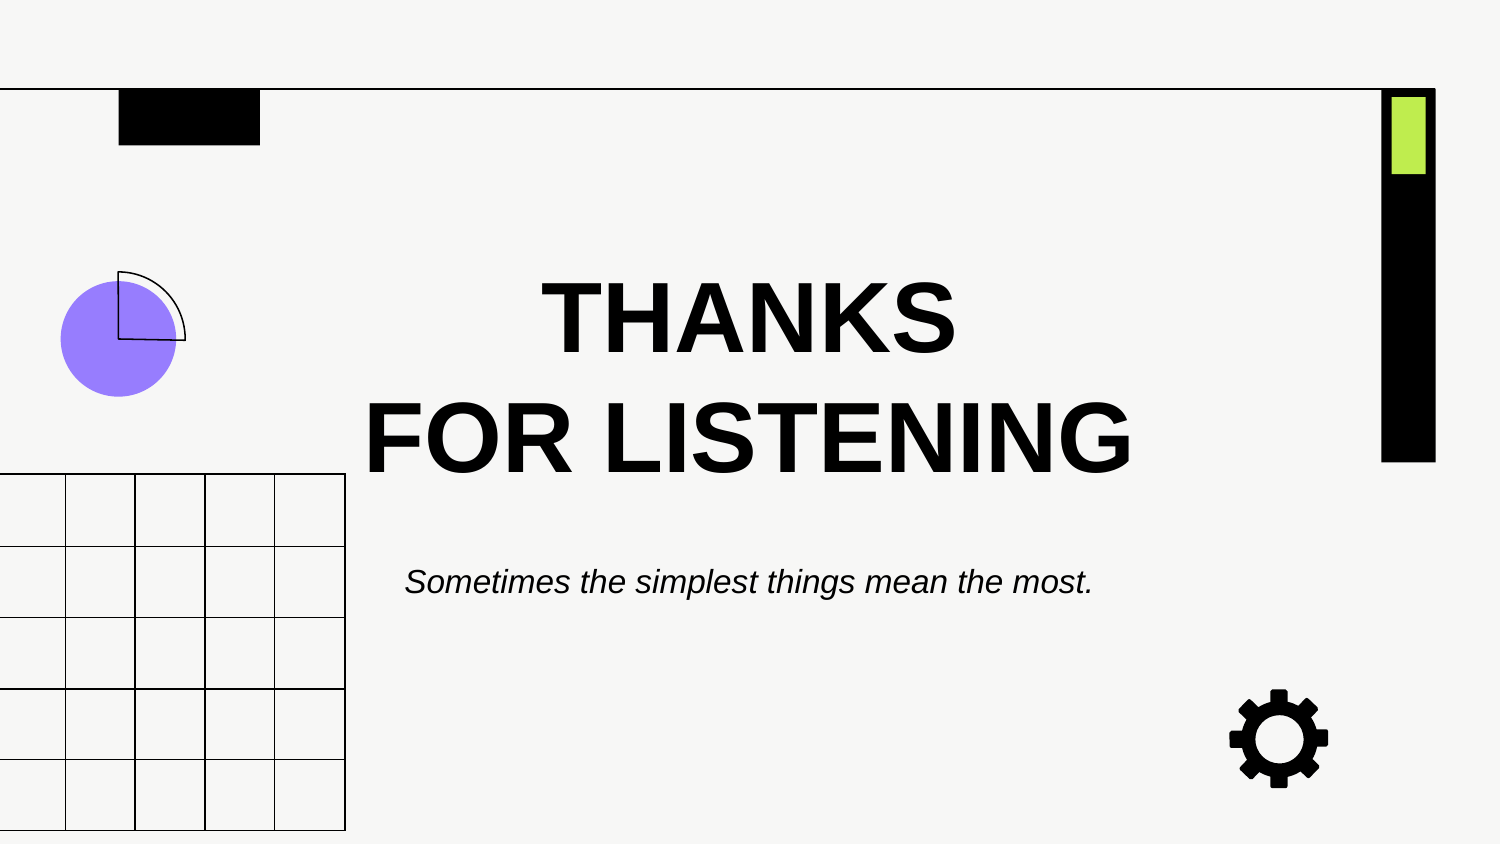

# THANKS
FOR LISTENING

Sometimes the simplest things mean the most.